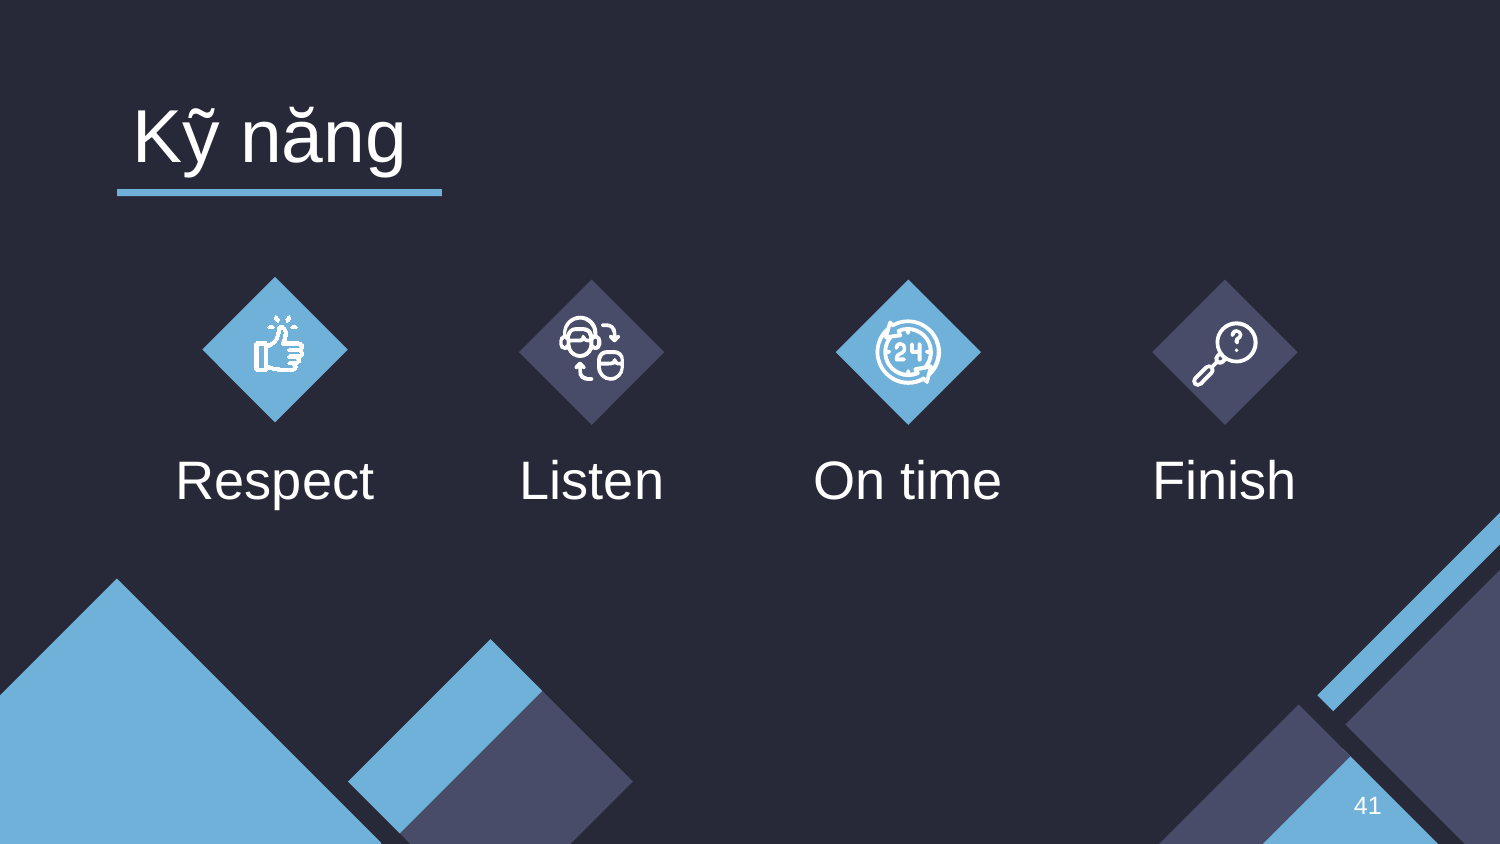

# Kỹ năng

Respect
Listen
On time
Finish
41